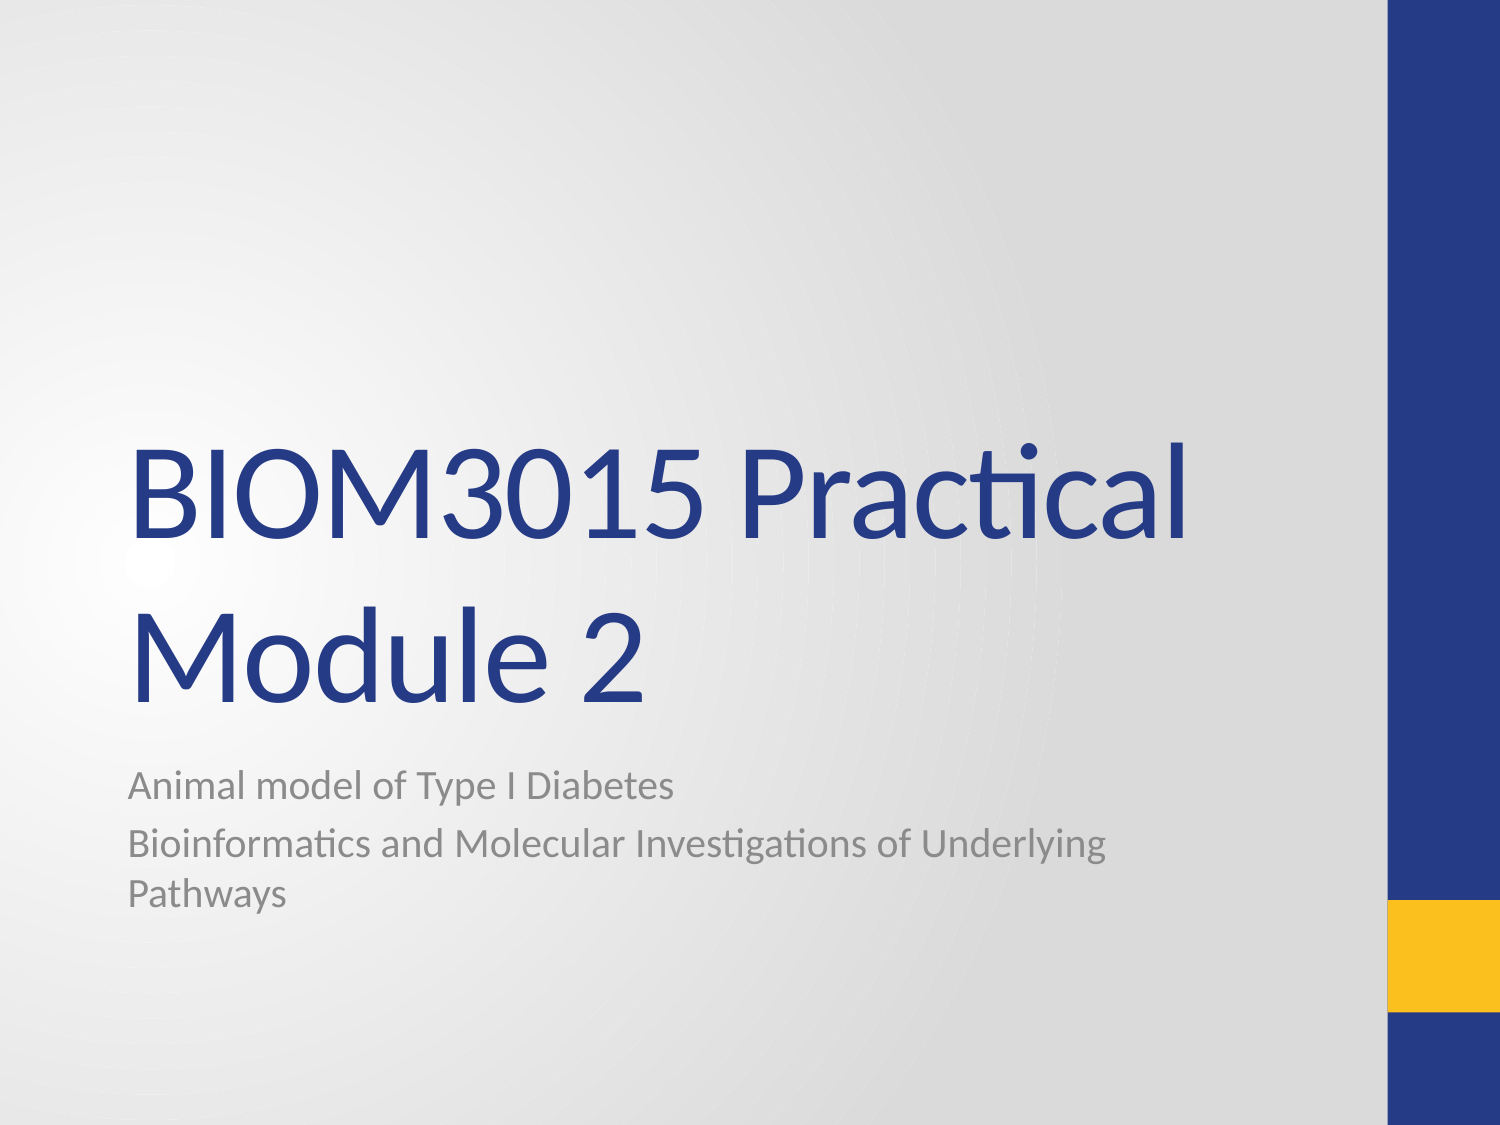

# BIOM3015 Practical Module 2
Animal model of Type I Diabetes
Bioinformatics and Molecular Investigations of Underlying Pathways